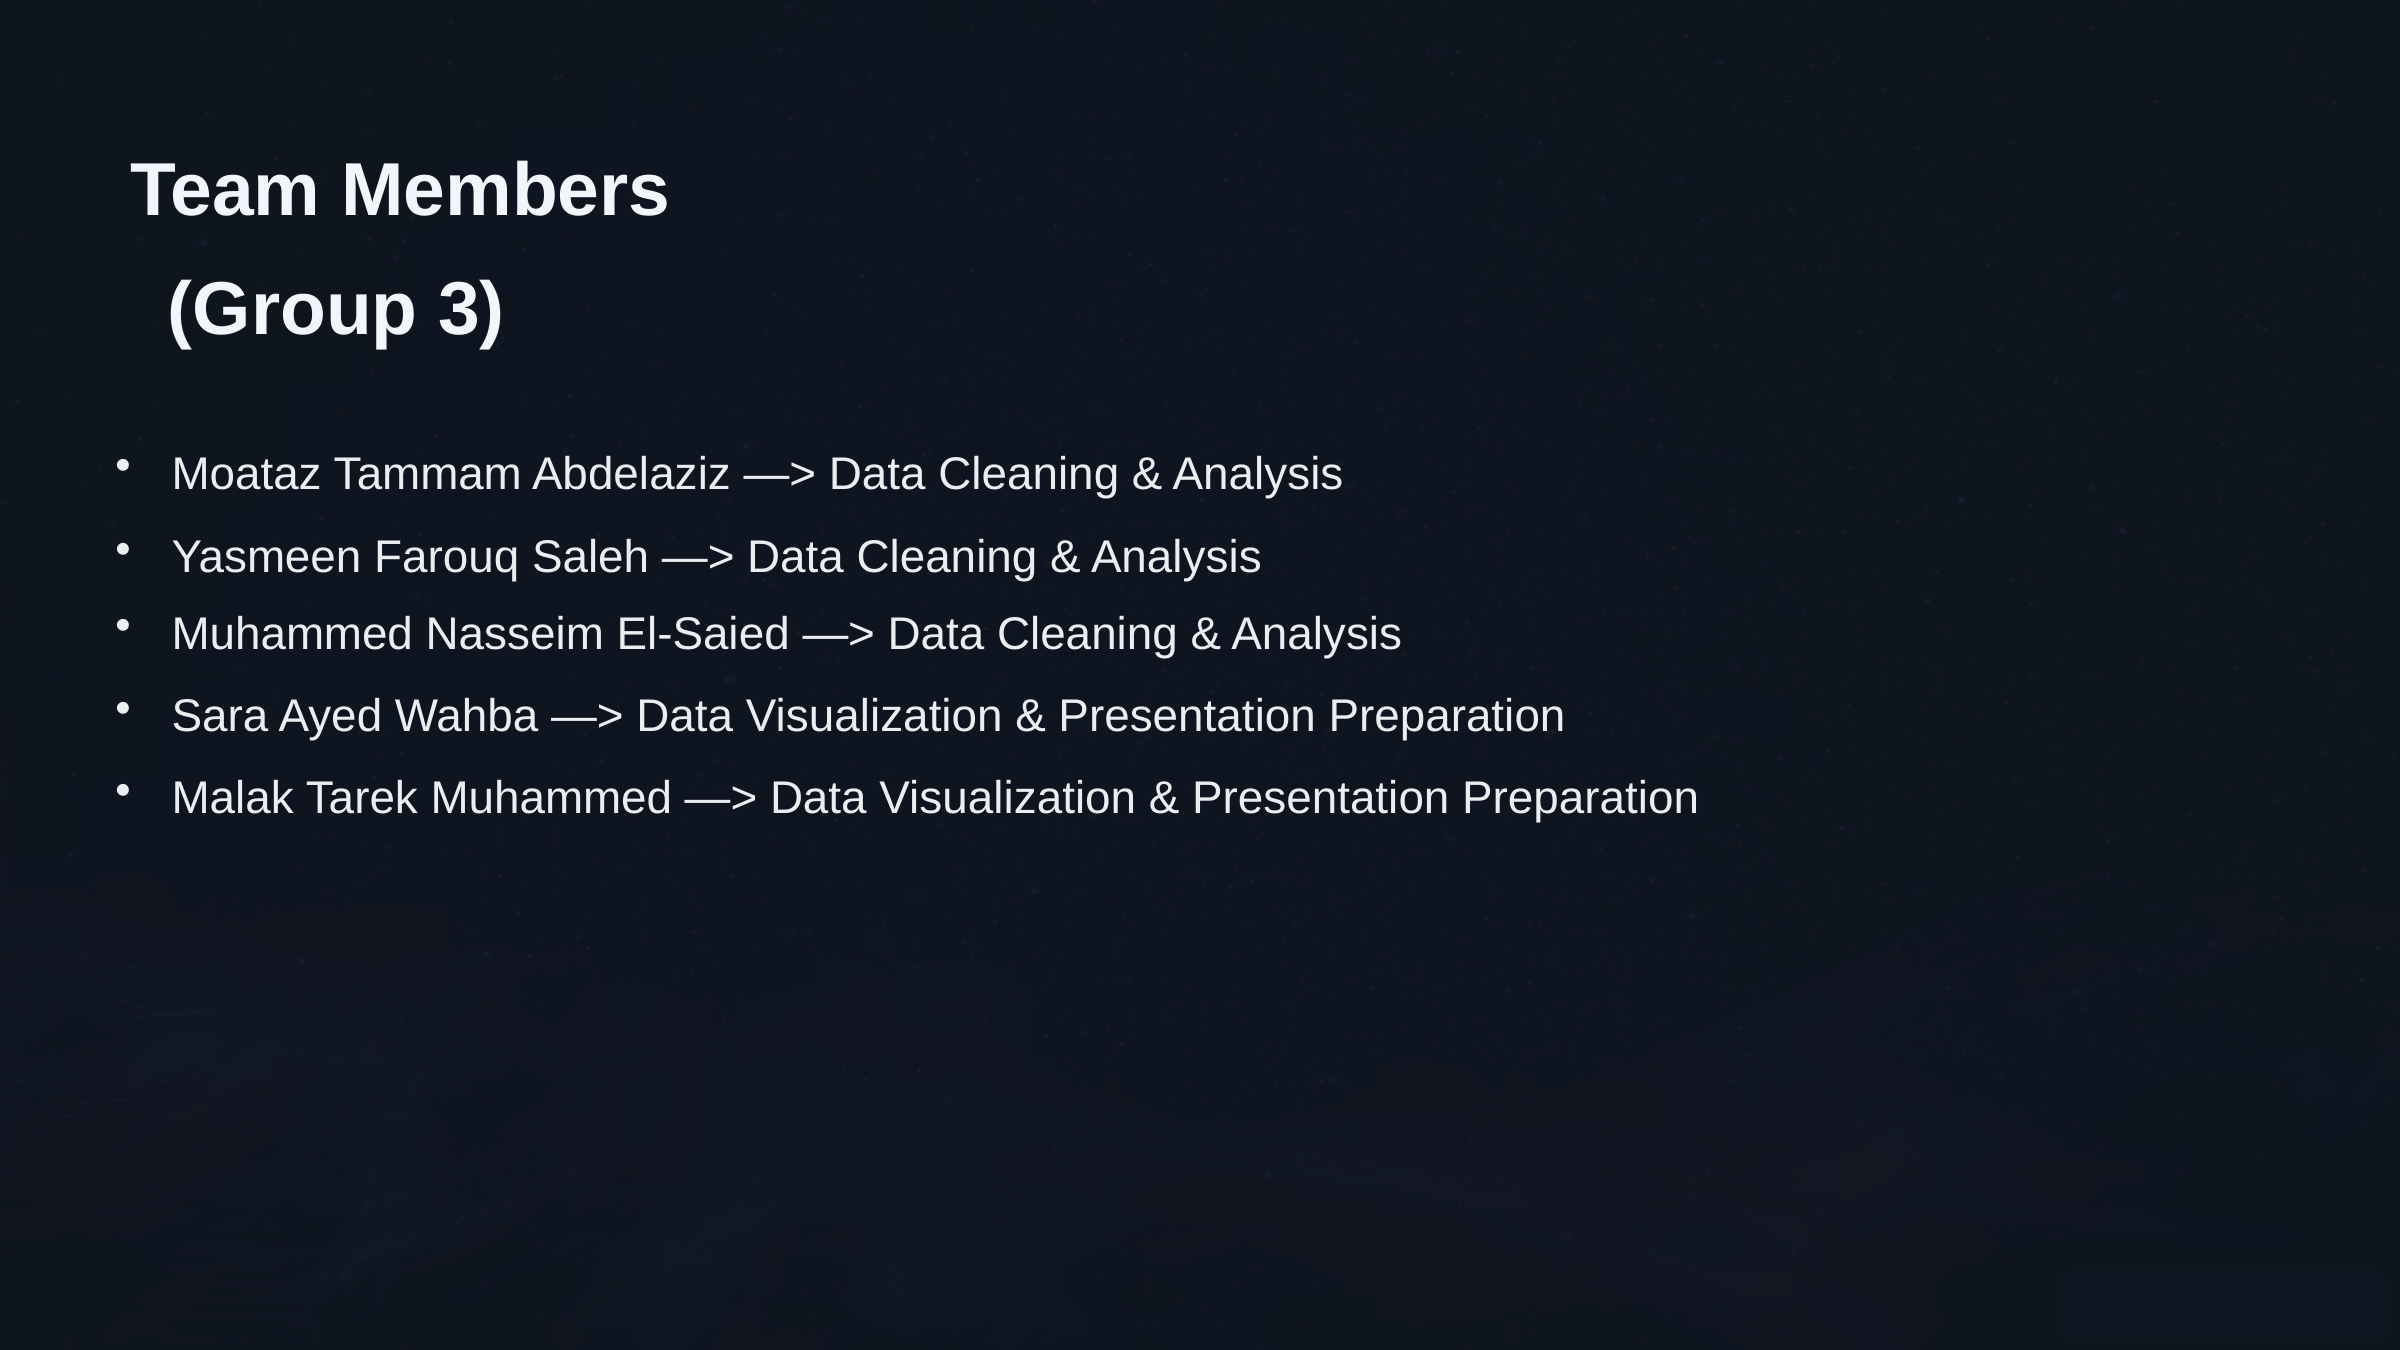

Team Members
(Group 3)
Moataz Tammam Abdelaziz —> Data Cleaning & Analysis
Yasmeen Farouq Saleh —> Data Cleaning & Analysis
Muhammed Nasseim El-Saied —> Data Cleaning & Analysis
Sara Ayed Wahba —> Data Visualization & Presentation Preparation
Malak Tarek Muhammed —> Data Visualization & Presentation Preparation